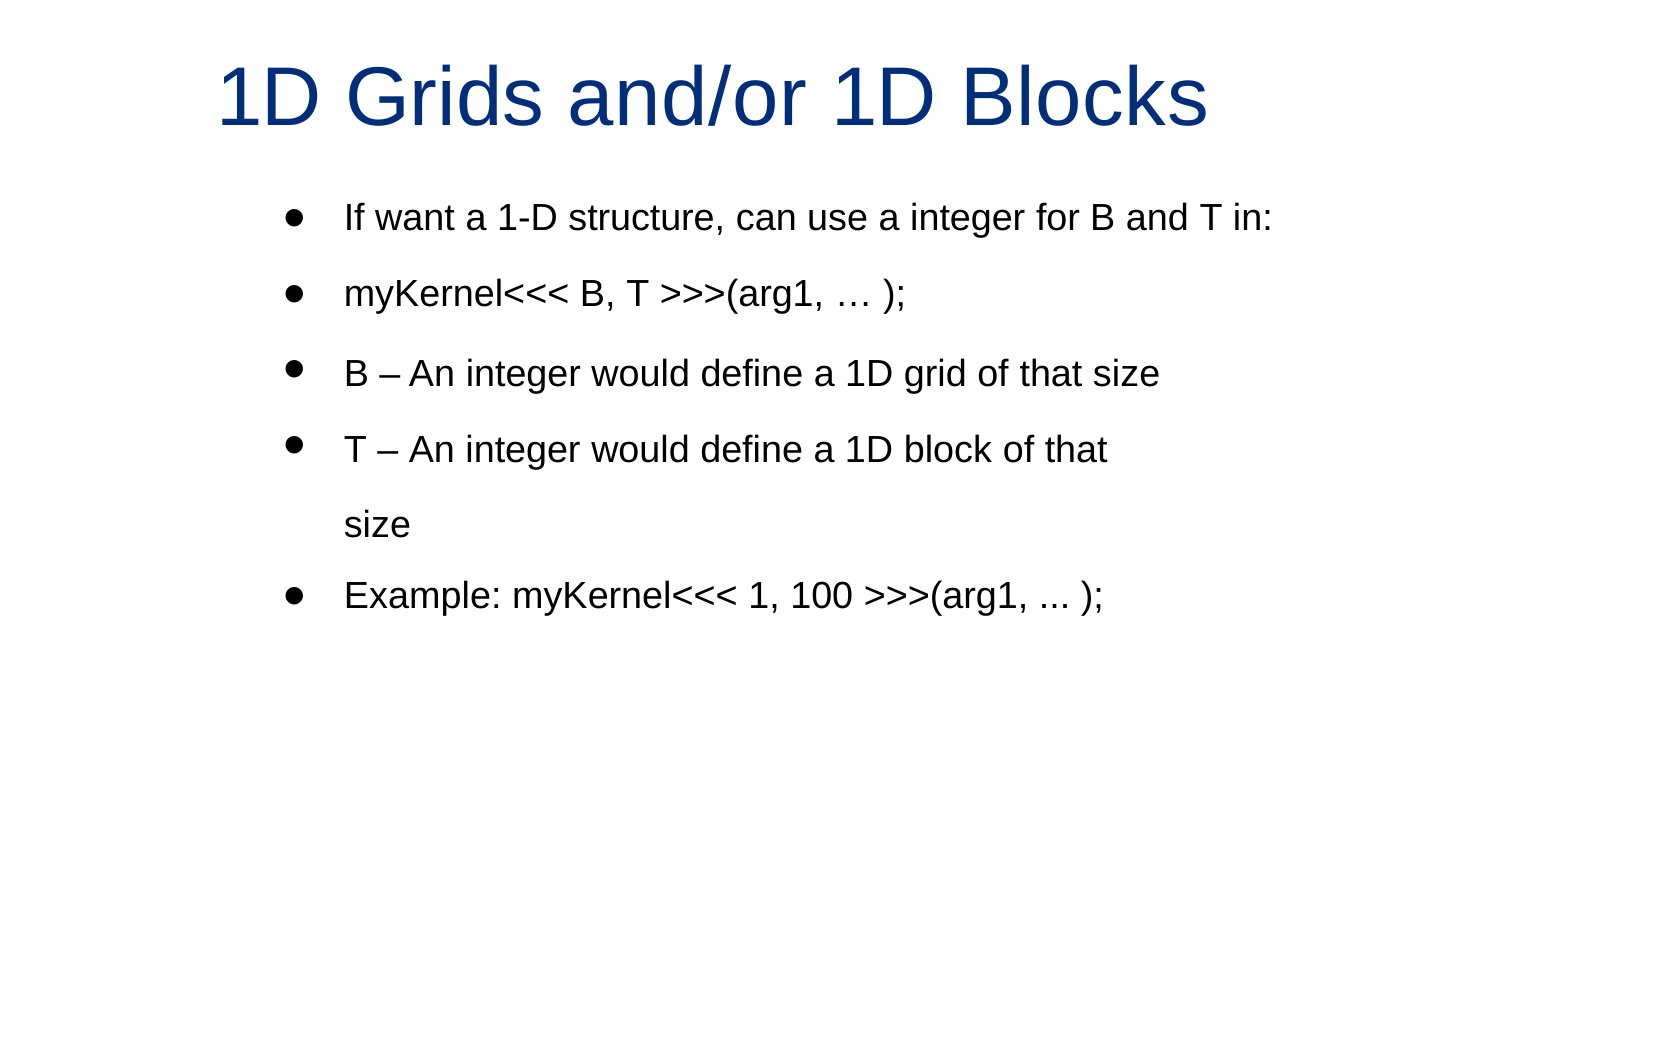

# 1D Grids and/or 1D Blocks
•
•
•
•
If want a 1-D structure, can use a integer for B and T in:
myKernel<<< B, T >>>(arg1, … );
B – An integer would define a 1D grid of that size  T – An integer would define a 1D block of that size
•
Example: myKernel<<< 1, 100 >>>(arg1, ... );